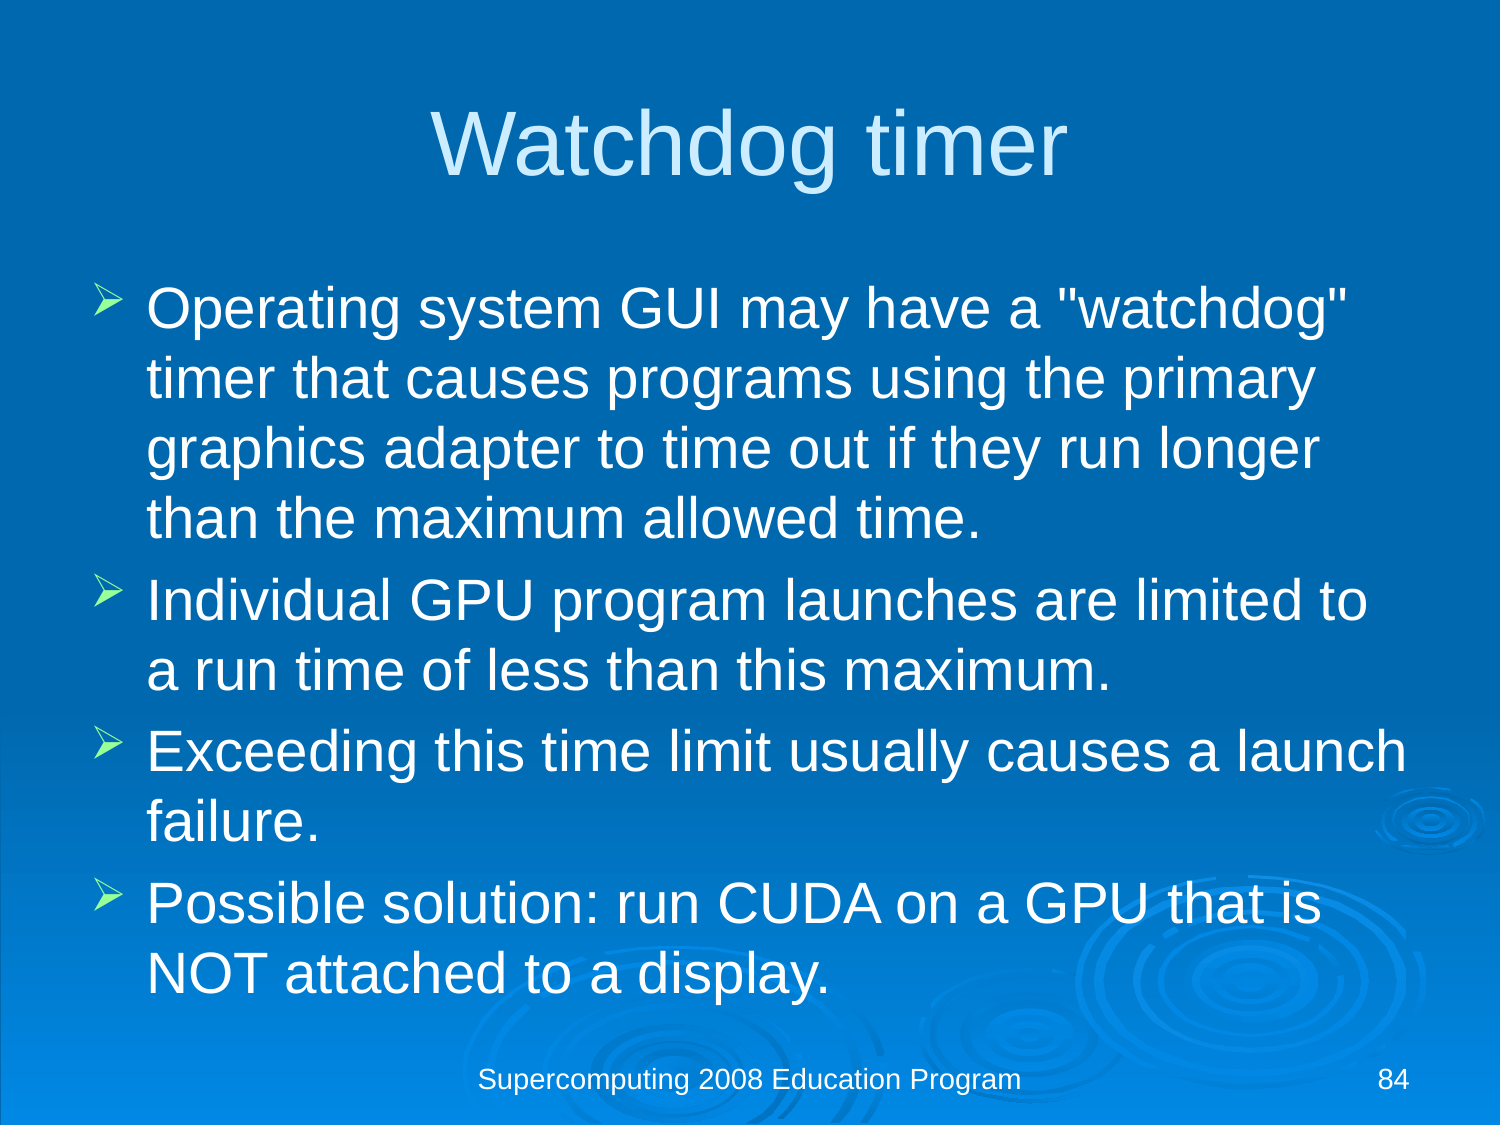

Watchdog timer
Operating system GUI may have a "watchdog" timer that causes programs using the primary graphics adapter to time out if they run longer than the maximum allowed time.
Individual GPU program launches are limited to a run time of less than this maximum.
Exceeding this time limit usually causes a launch failure.
Possible solution: run CUDA on a GPU that is NOT attached to a display.
Supercomputing 2008 Education Program
84